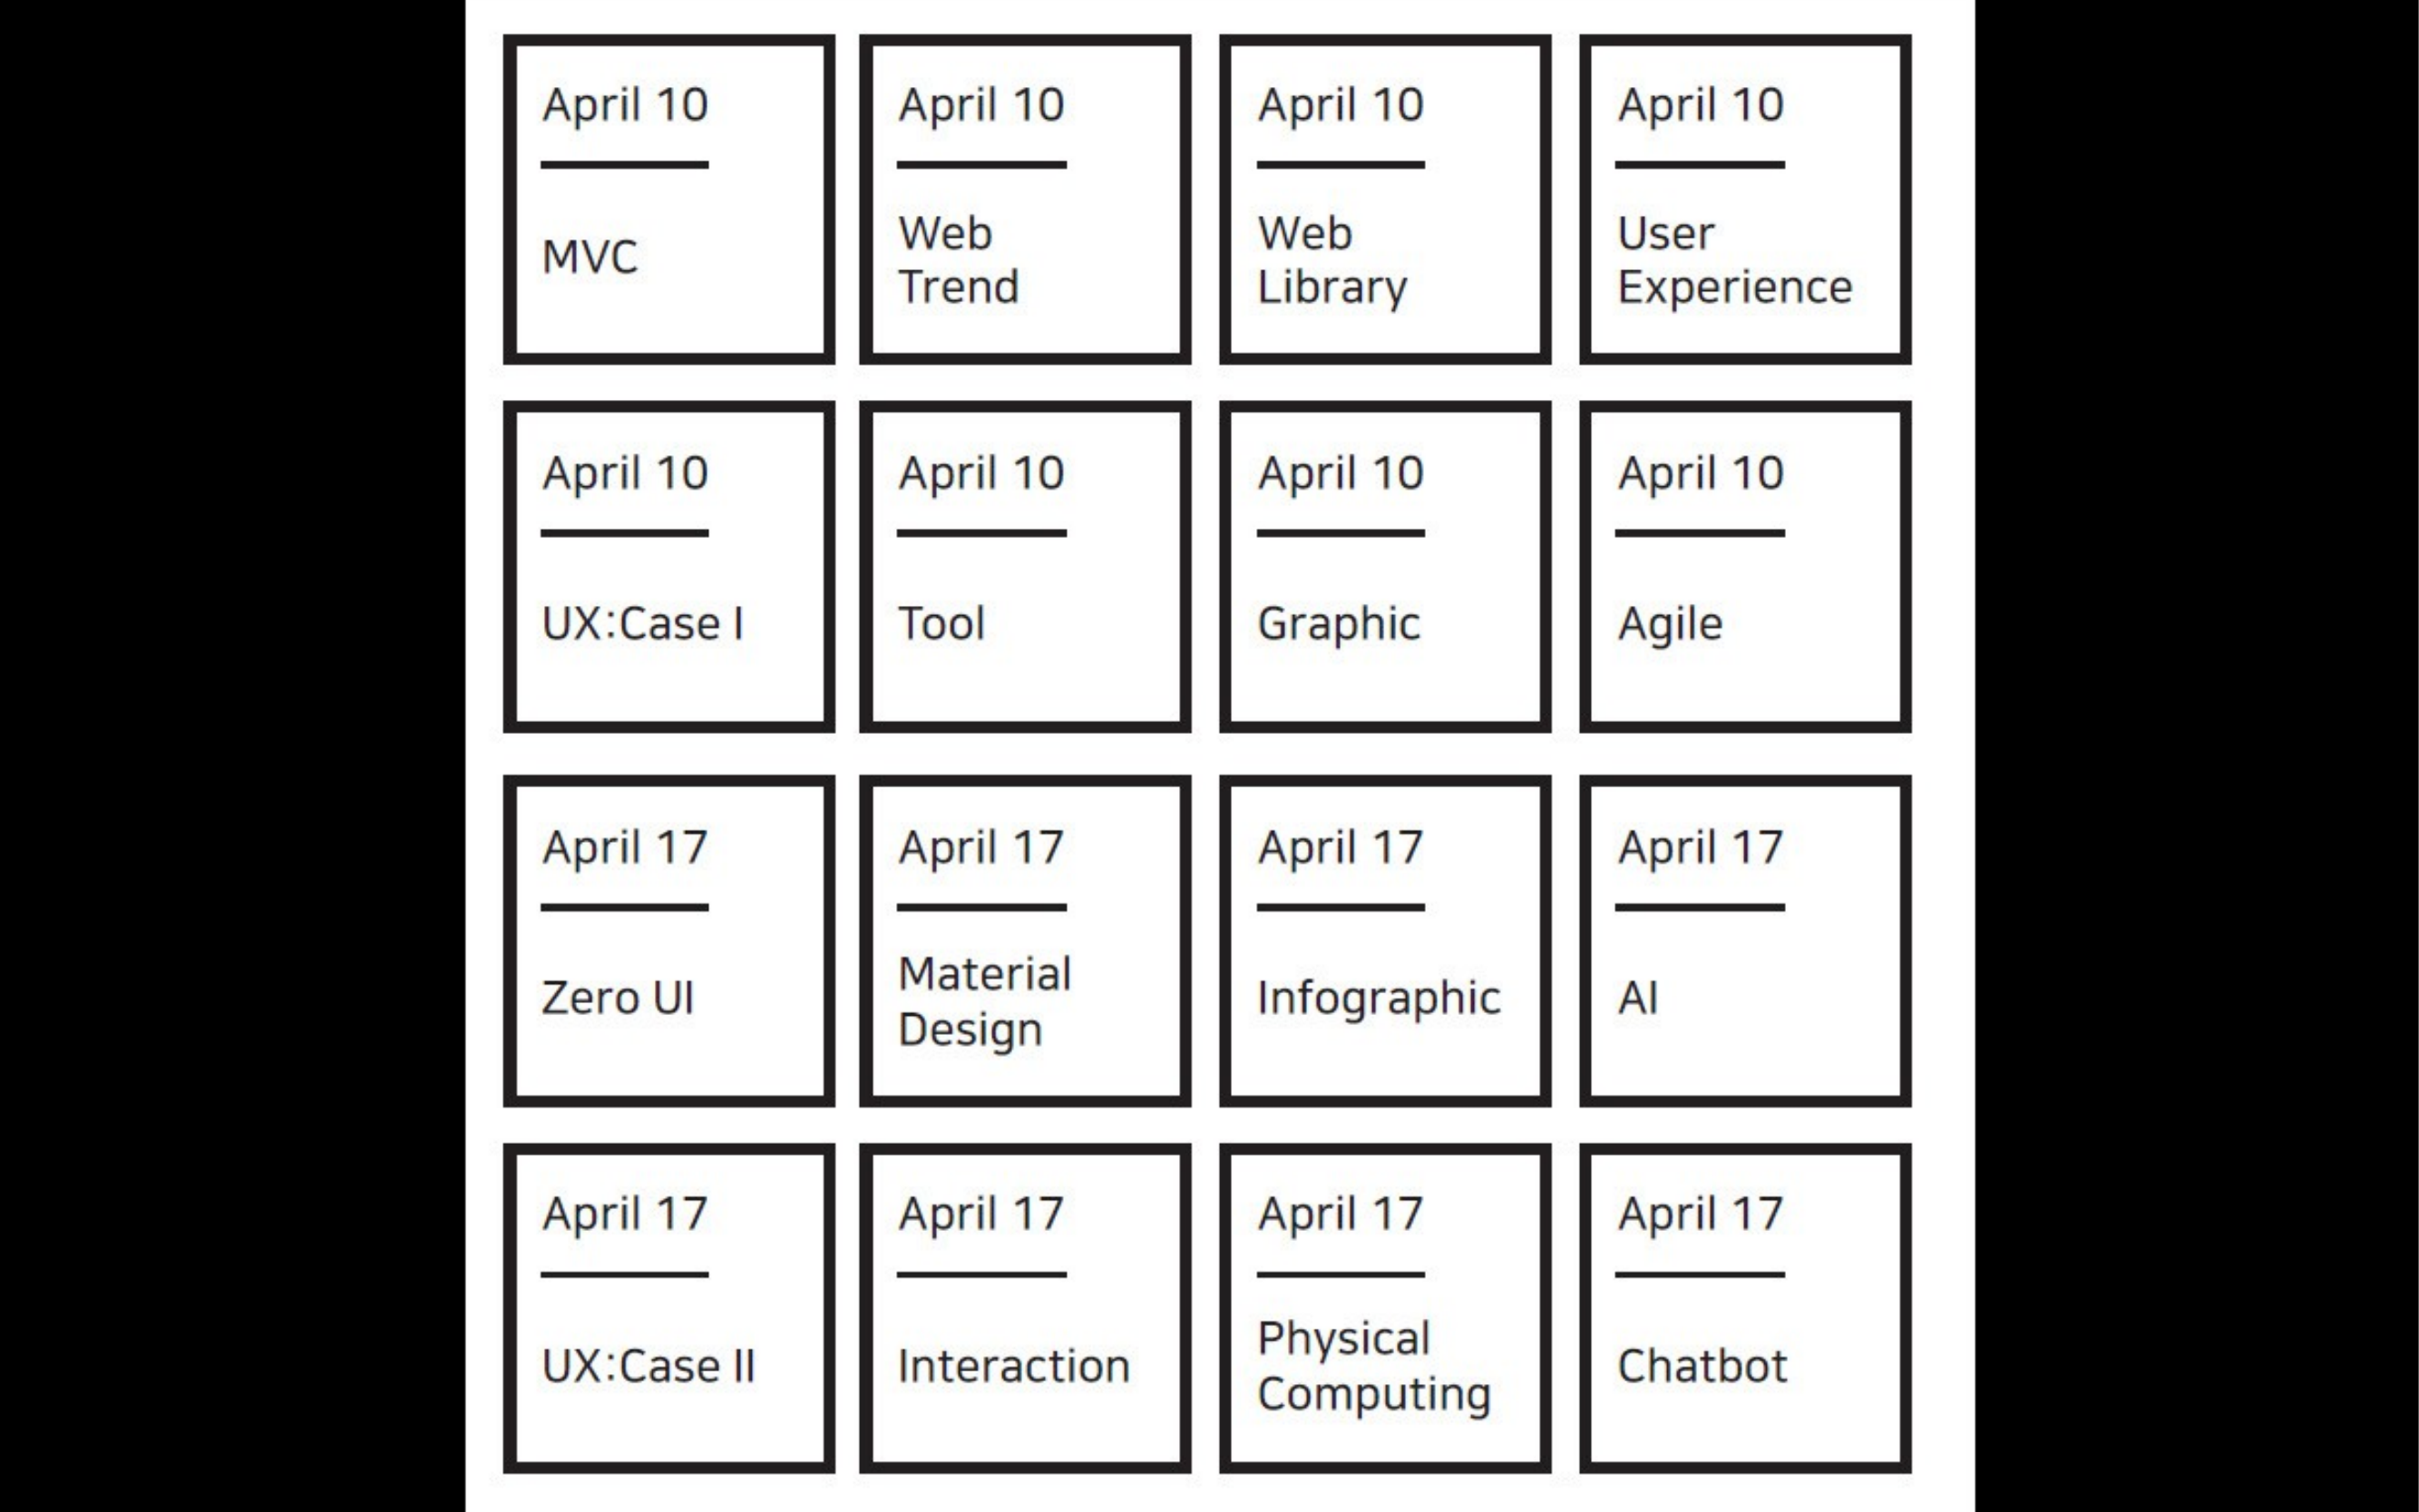

Mar 27, 2018	1930 ~ 2030	R723